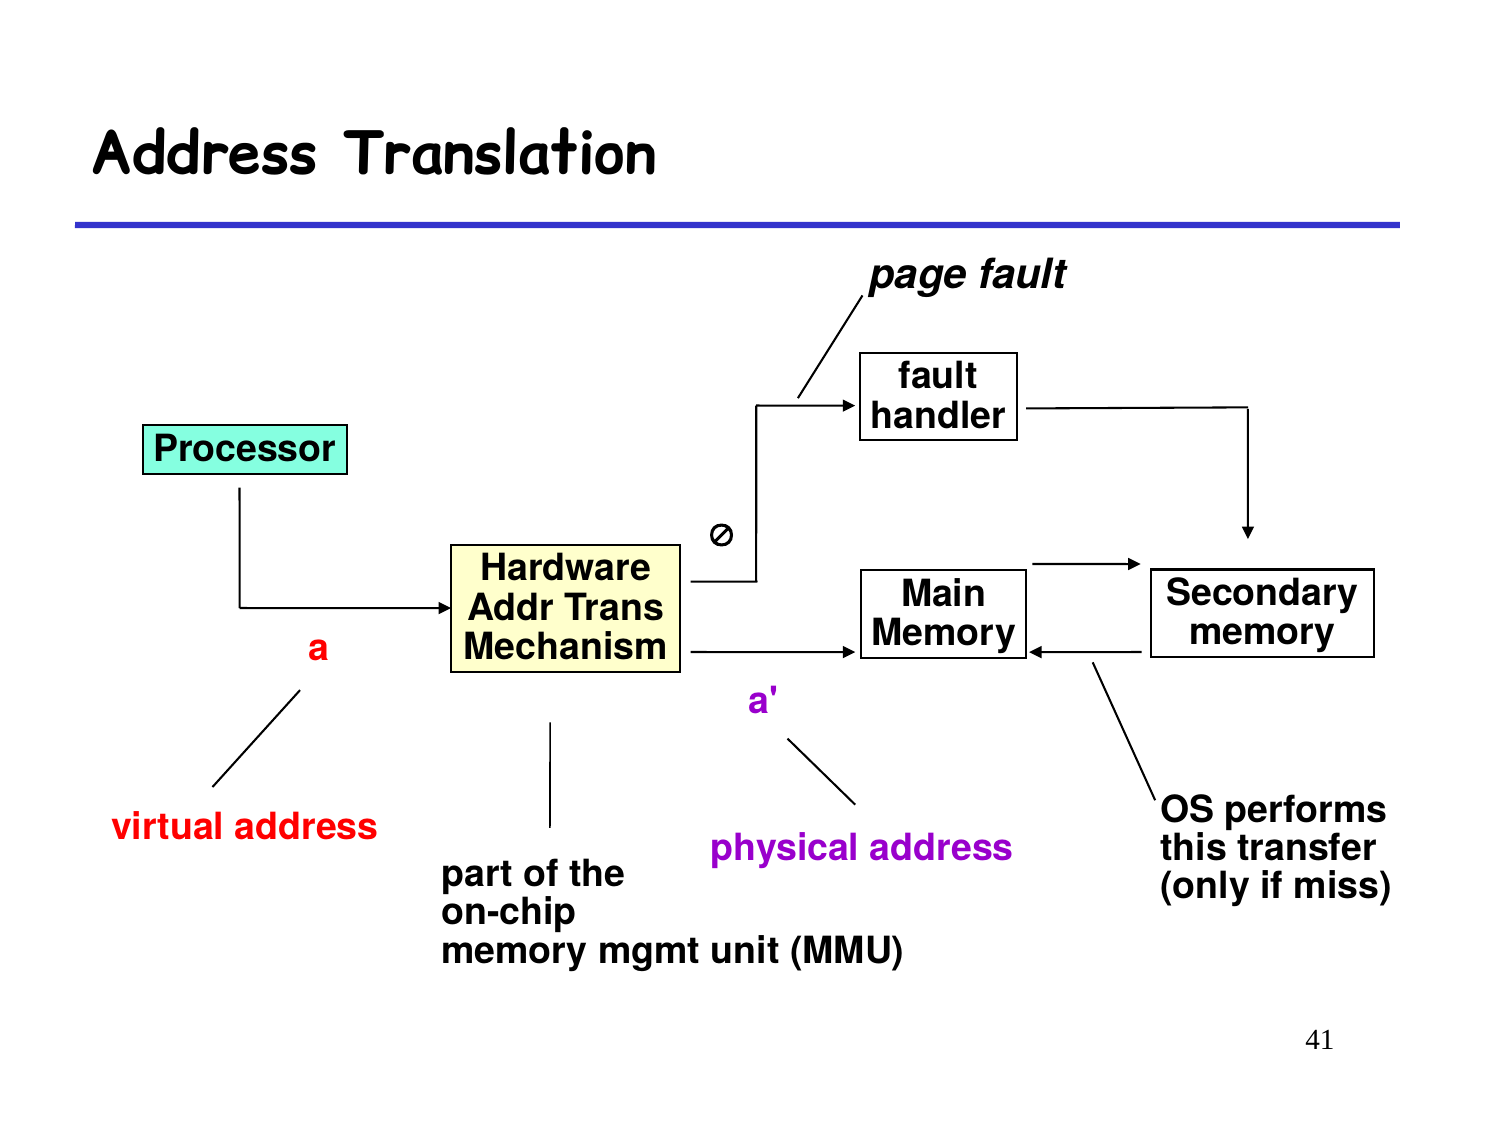

# Address Translation
page fault

fault
handler

Processor

∅

Hardware
Addr Trans
Mechanism

Secondary memory
Main
Memory

a

a'

OS performs
this transfer
(only if miss)
virtual address
physical address
part of the
on-chip
memory mgmt unit (MMU)
41